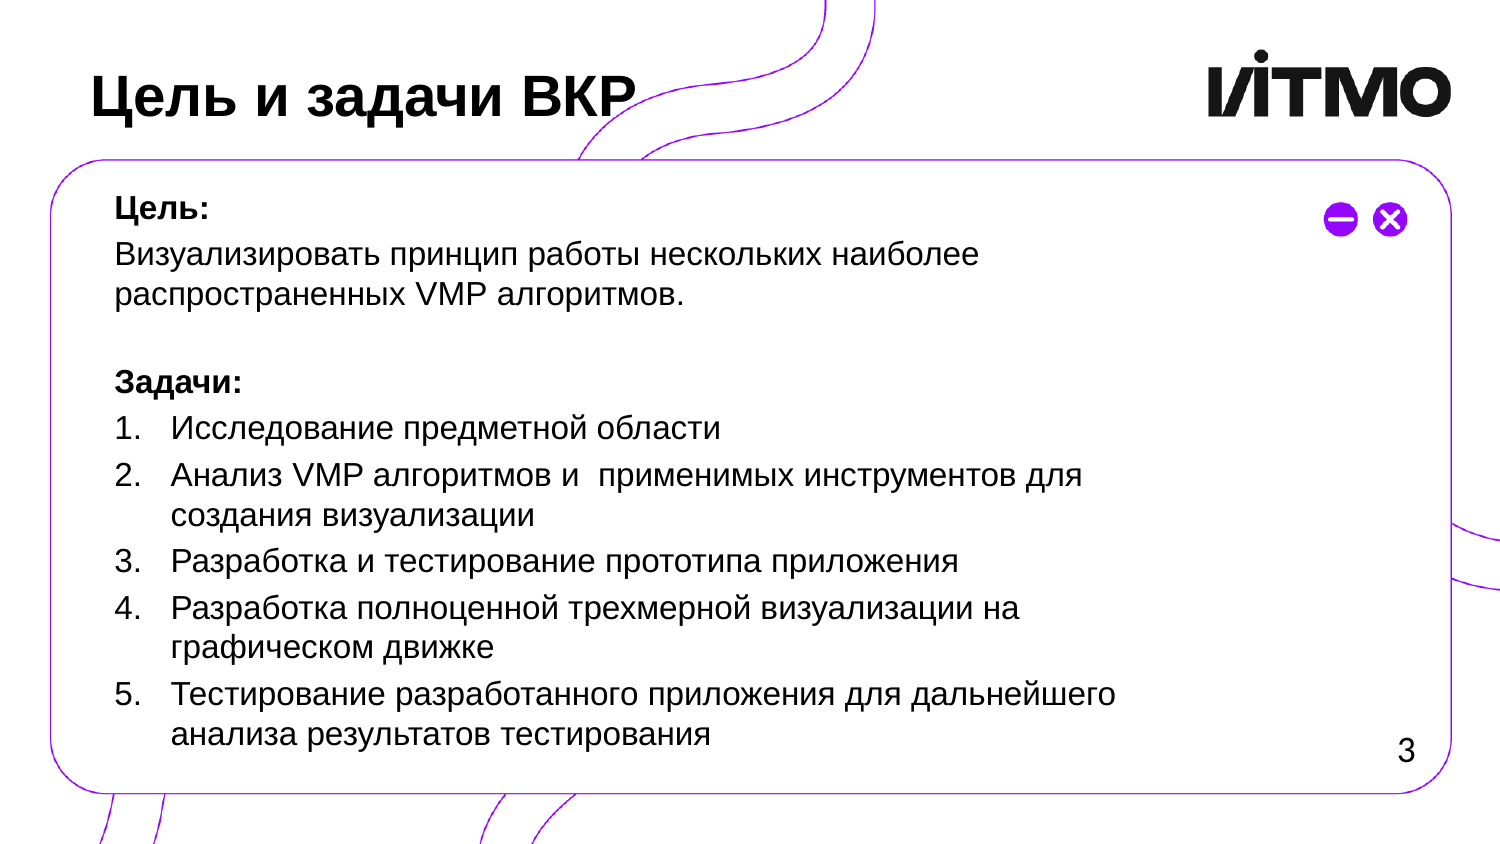

# Цель и задачи ВКР
Цель:
Визуализировать принцип работы нескольких наиболее распространенных VMP алгоритмов.

Задачи:
Исследование предметной области
Анализ VMP алгоритмов и  применимых инструментов для создания визуализации
Разработка и тестирование прототипа приложения
Разработка полноценной трехмерной визуализации на графическом движке
Тестирование разработанного приложения для дальнейшего анализа результатов тестирования
3